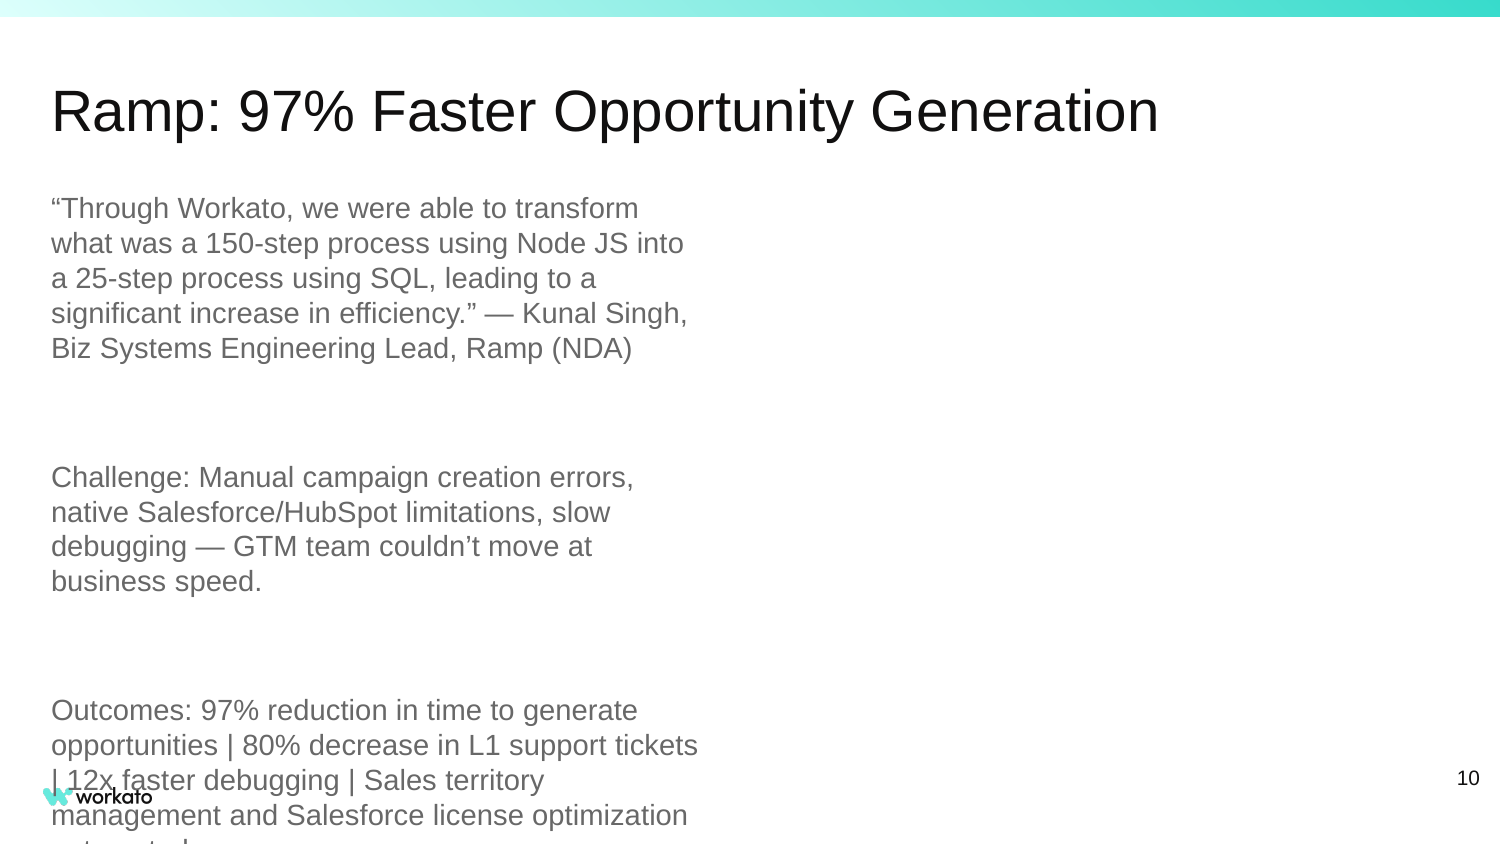

# Ramp: 97% Faster Opportunity Generation
“Through Workato, we were able to transform what was a 150-step process using Node JS into a 25-step process using SQL, leading to a significant increase in efficiency.” — Kunal Singh, Biz Systems Engineering Lead, Ramp (NDA)

Challenge: Manual campaign creation errors, native Salesforce/HubSpot limitations, slow debugging — GTM team couldn’t move at business speed.

Outcomes: 97% reduction in time to generate opportunities | 80% decrease in L1 support tickets | 12x faster debugging | Sales territory management and Salesforce license optimization automated.

Workato how: RevOps automation across Salesforce, HubSpot, and Snowflake. SCALE differentiator: OrCA + Federated Model. Note: NDA account — confirm reference status before customer-facing use.

10